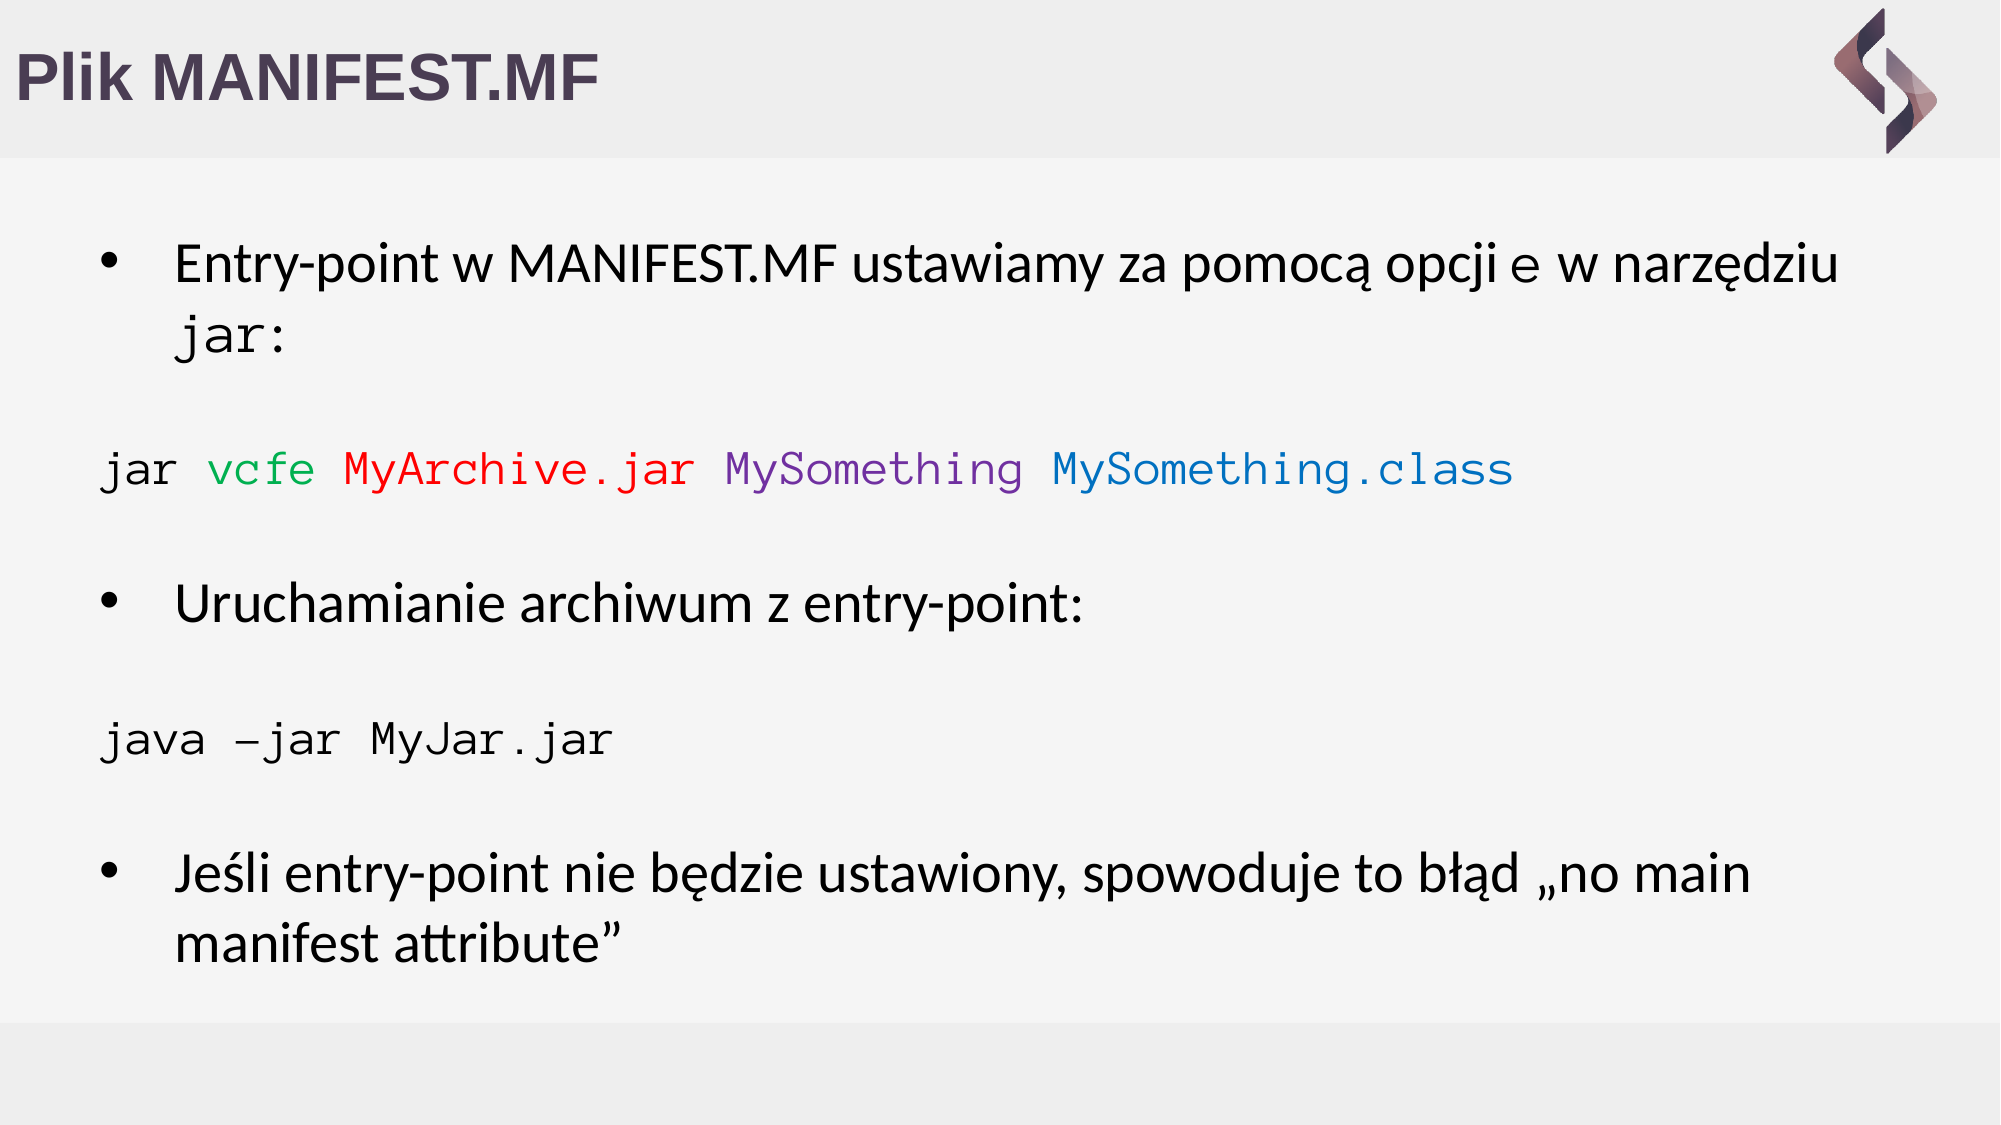

# Plik MANIFEST.MF
Entry-point w MANIFEST.MF ustawiamy za pomocą opcji e w narzędziu jar:

jar vcfe MyArchive.jar MySomething MySomething.class

Uruchamianie archiwum z entry-point:

java –jar MyJar.jar

Jeśli entry-point nie będzie ustawiony, spowoduje to błąd „no main manifest attribute”